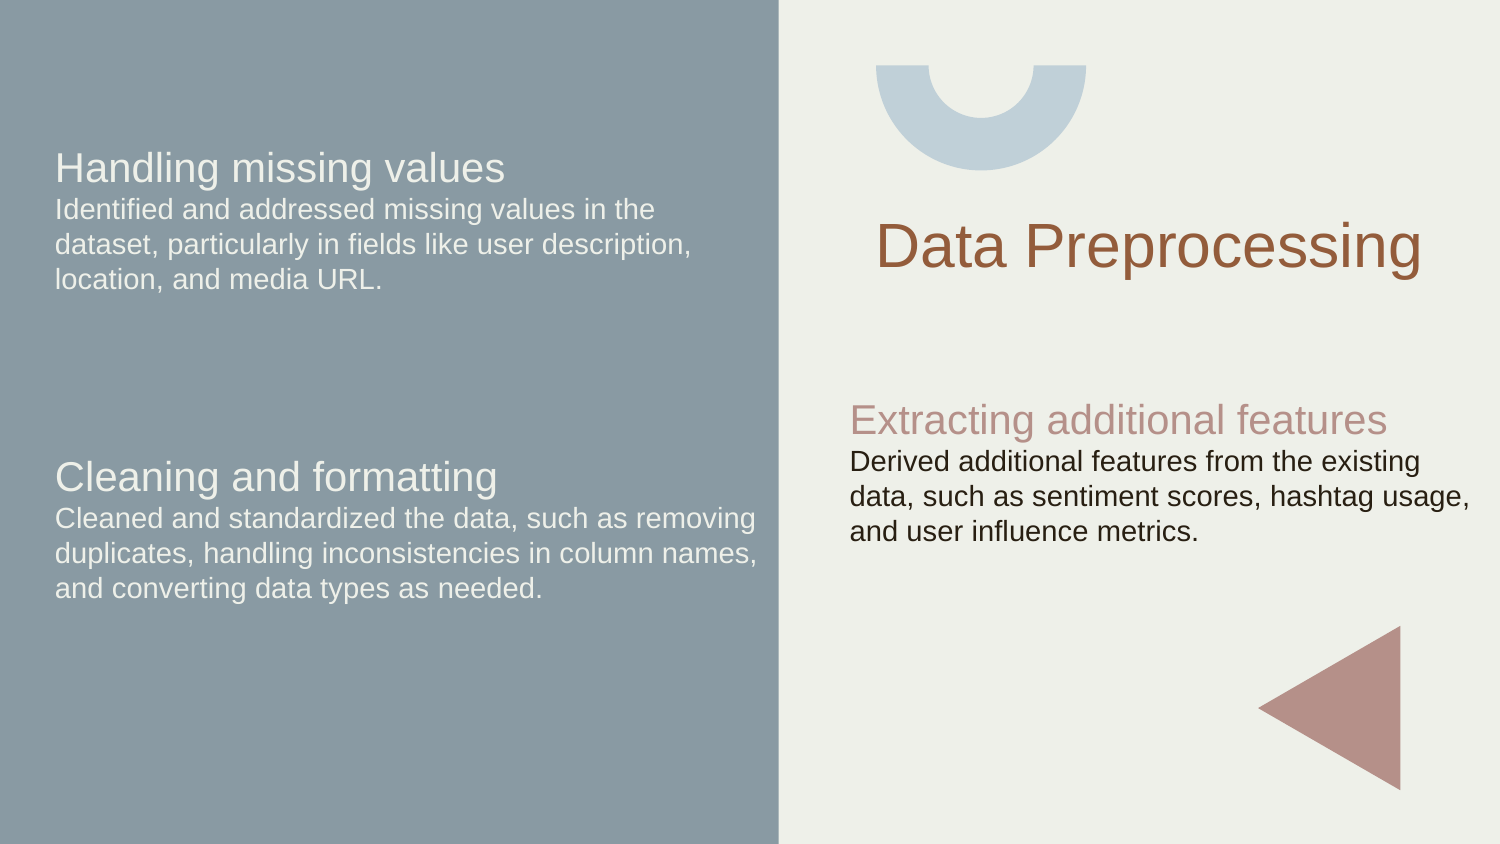

Handling missing values
Identified and addressed missing values in the dataset, particularly in fields like user description, location, and media URL.
# Data Preprocessing

Extracting additional features
Derived additional features from the existing data, such as sentiment scores, hashtag usage, and user influence metrics.
Cleaning and formatting
Cleaned and standardized the data, such as removing duplicates, handling inconsistencies in column names, and converting data types as needed.